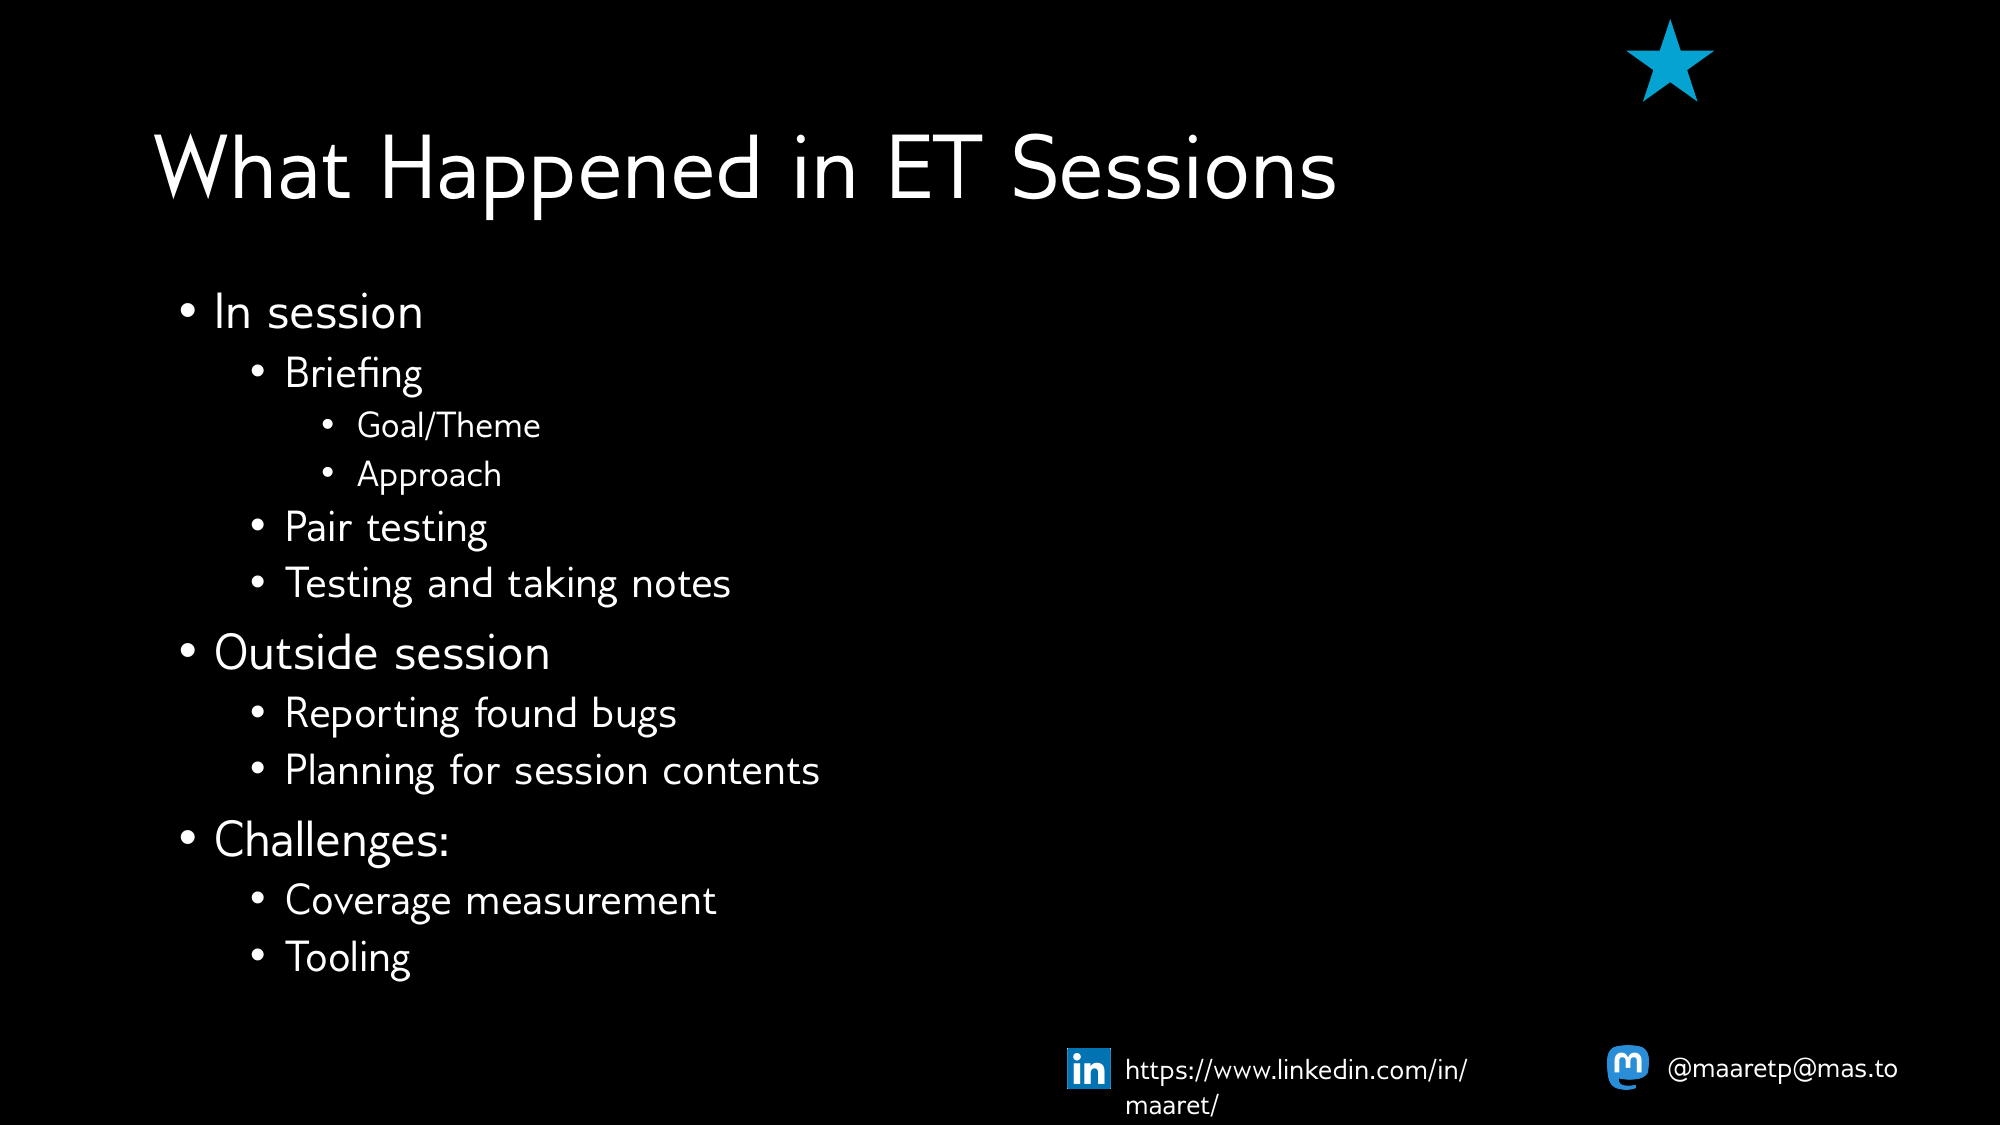

# What Happened in ET Sessions
In session
Briefing
Goal/Theme
Approach
Pair testing
Testing and taking notes
Outside session
Reporting found bugs
Planning for session contents
Challenges:
Coverage measurement
Tooling